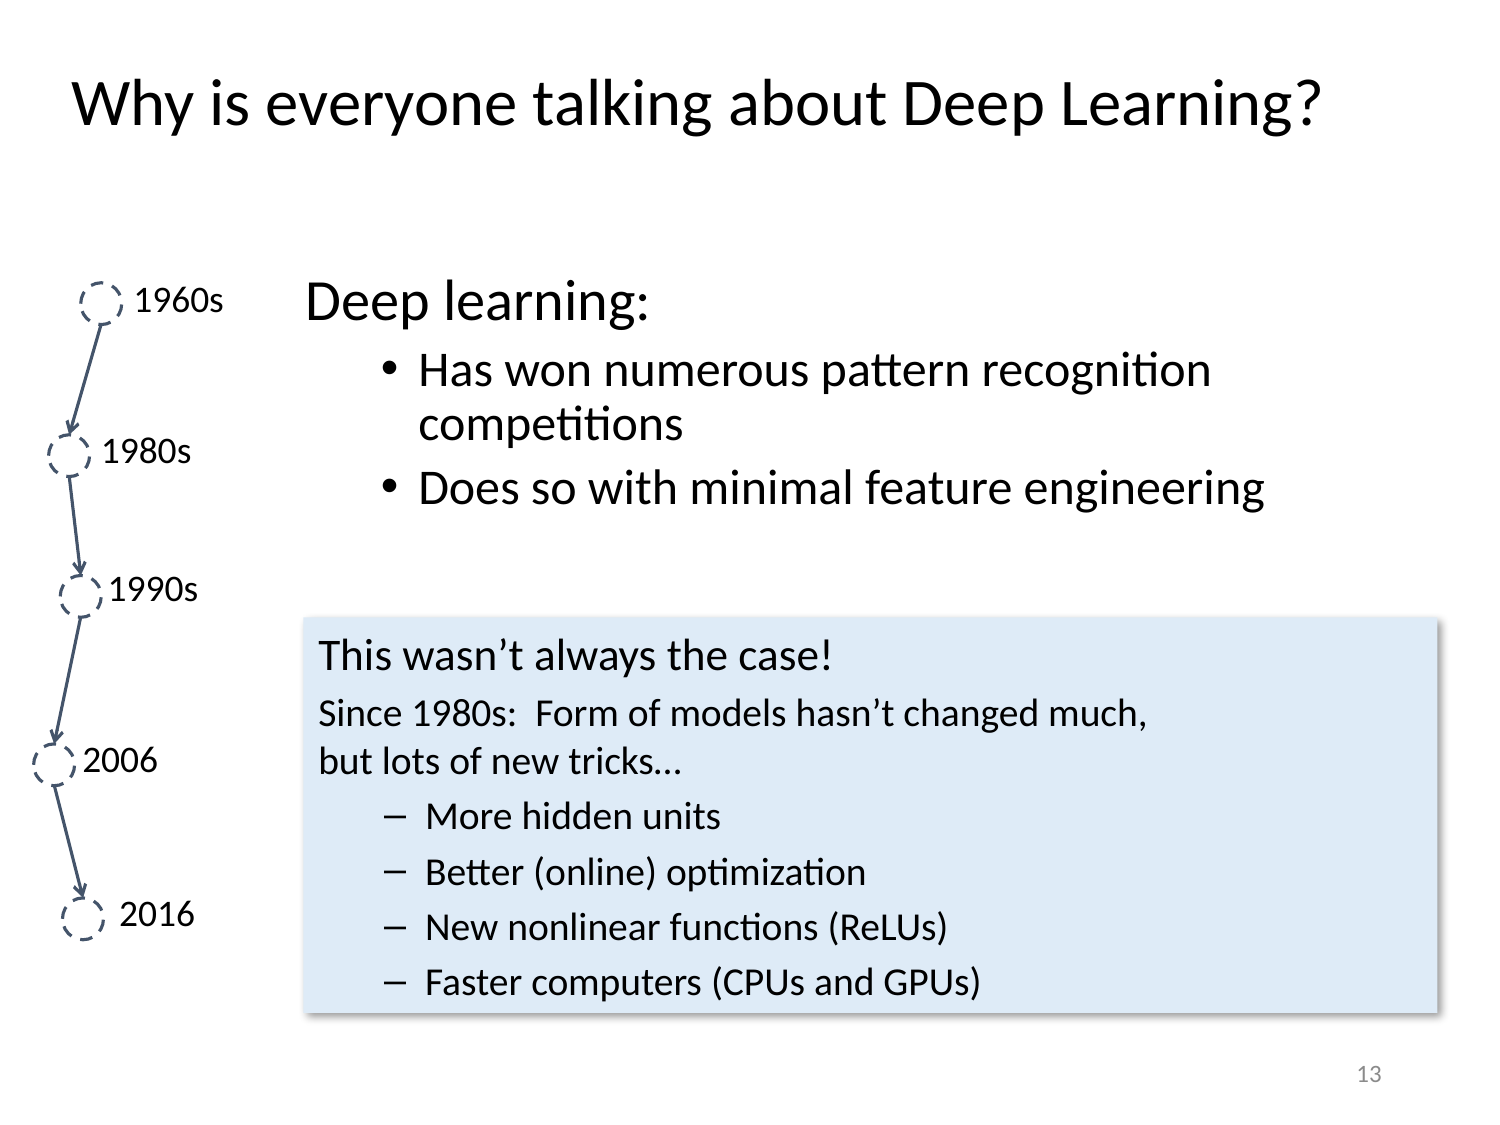

Why is everyone talking about Deep Learning?
Deep learning:
Has won numerous pattern recognition competitions
Does so with minimal feature engineering
1960s

1980s

1990s

2006

2016

This wasn’t always the case!
Since 1980s:  Form of models hasn’t changed much,
but lots of new tricks…
More hidden units
Better (online) optimization
New nonlinear functions (ReLUs)
Faster computers (CPUs and GPUs)
13